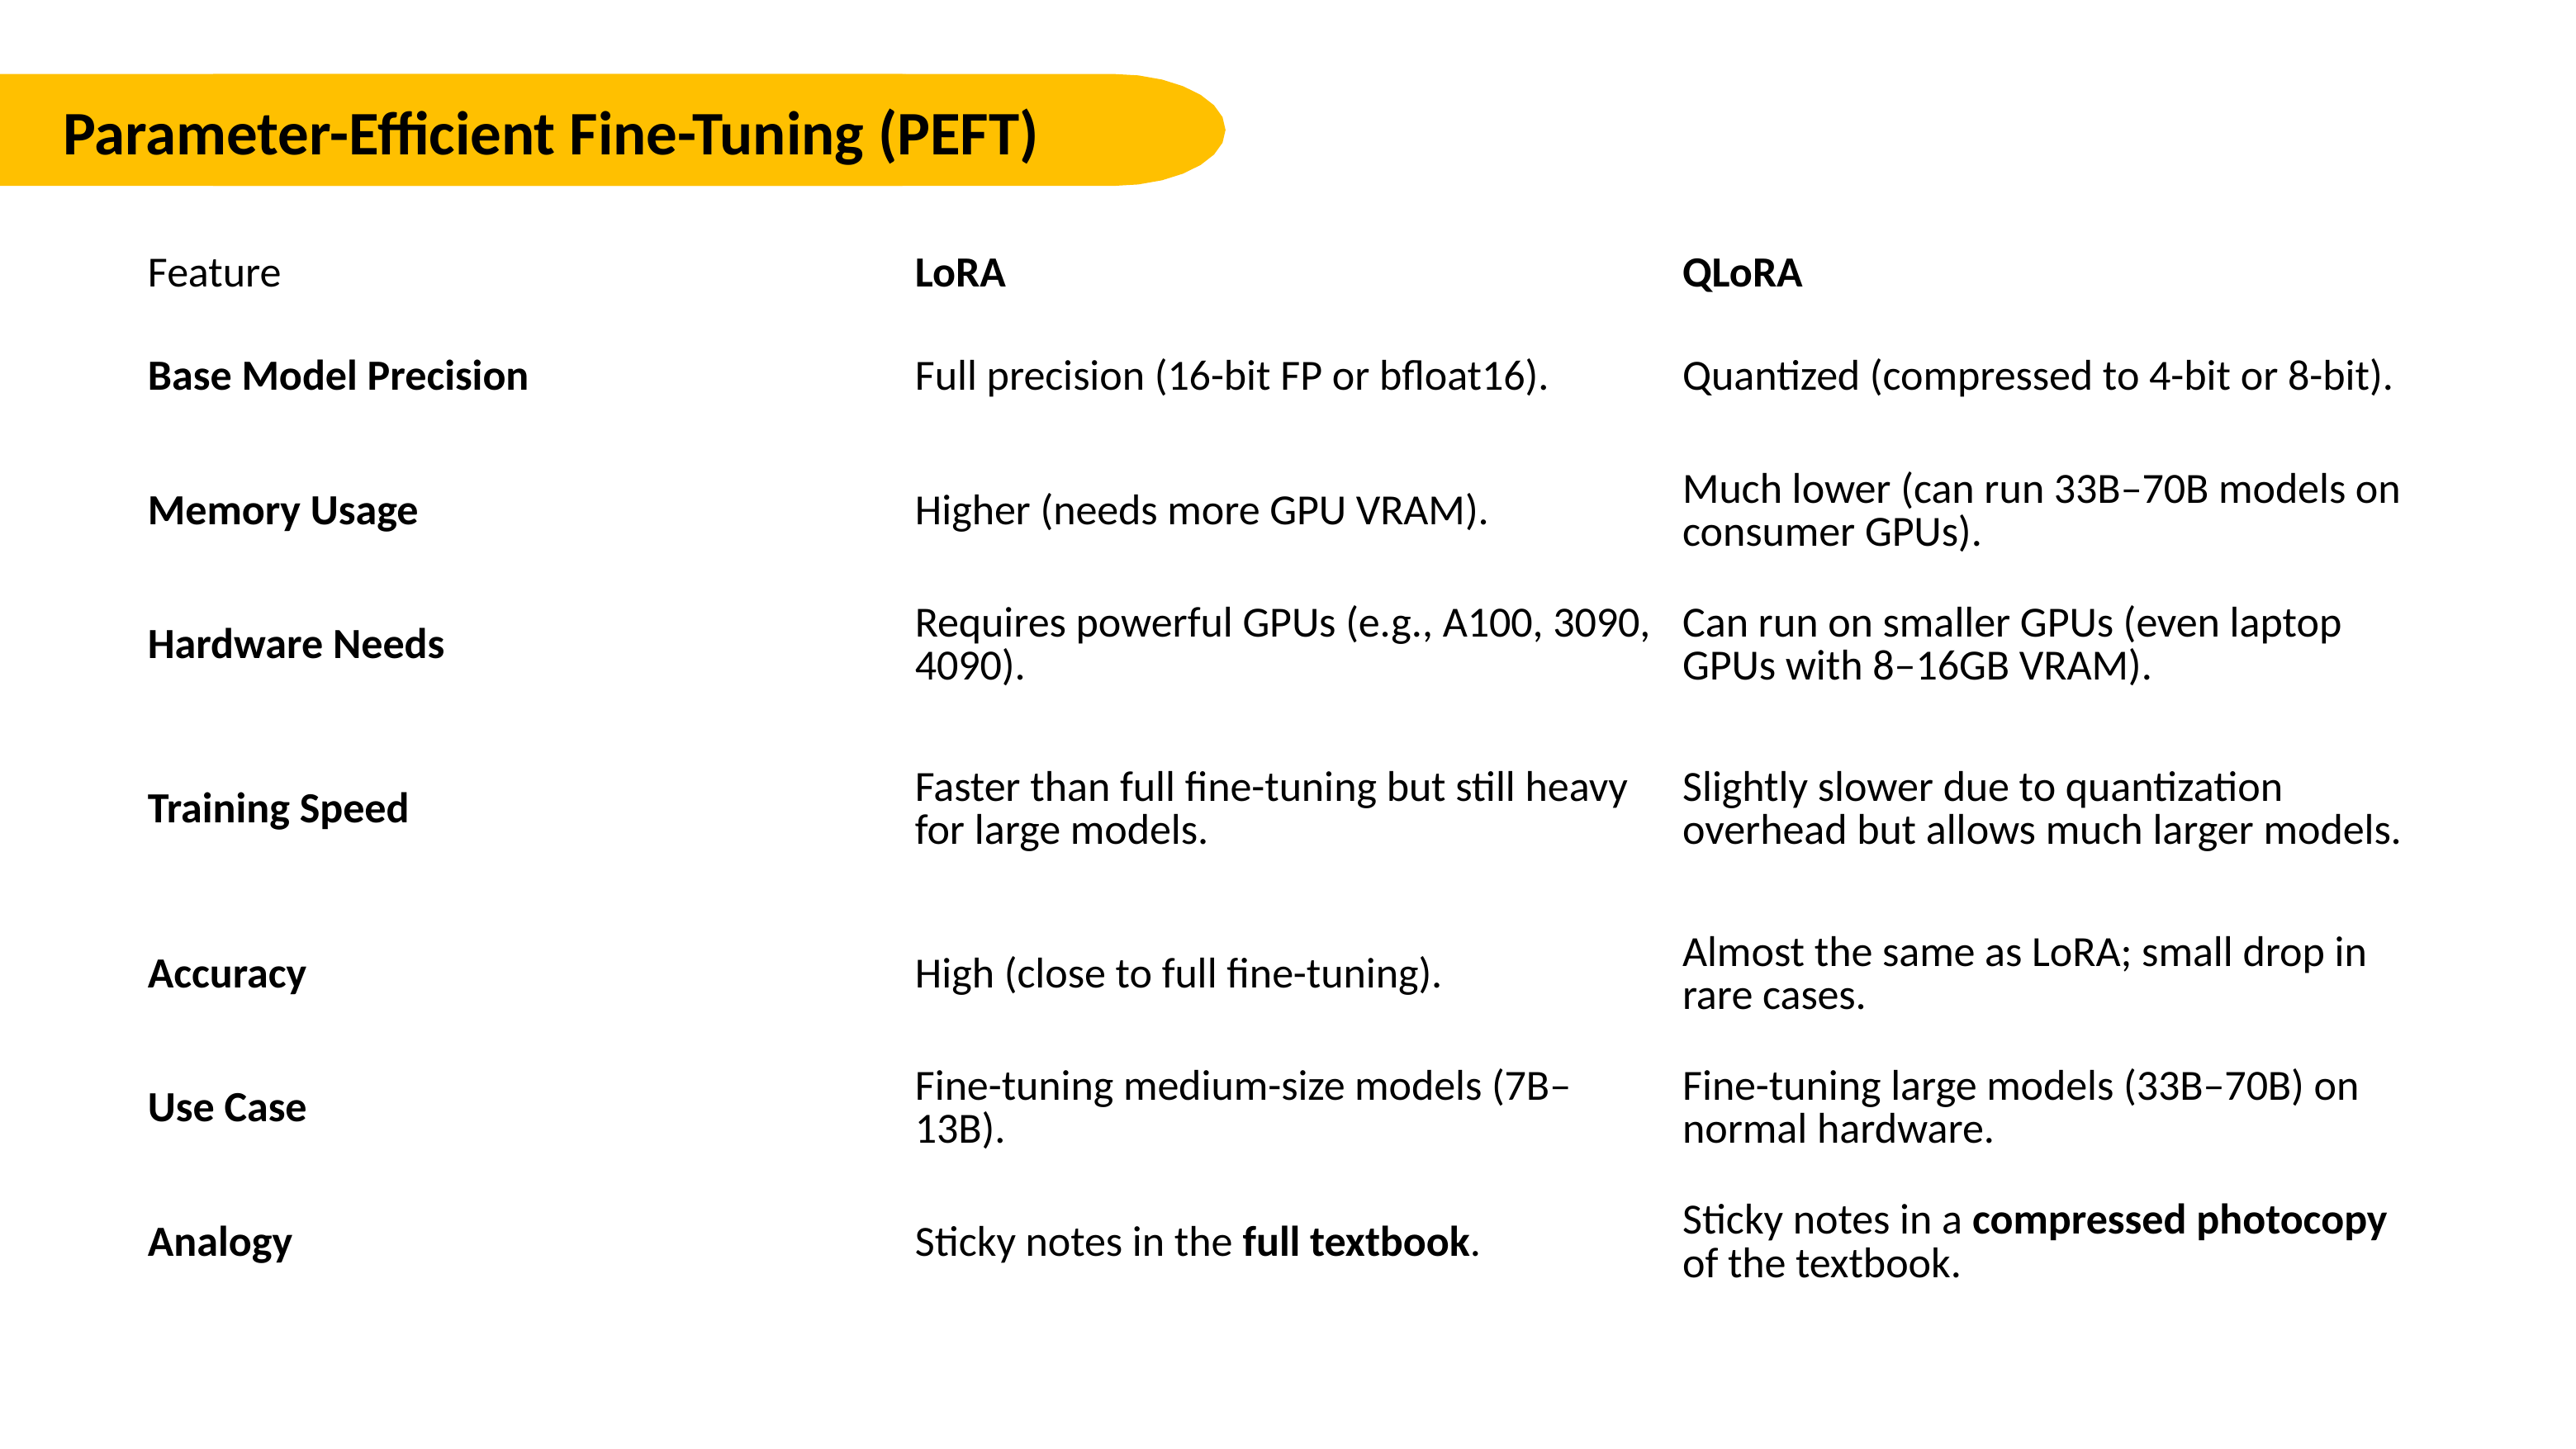

Parameter-Efficient Fine-Tuning (PEFT)
| Feature | LoRA | QLoRA |
| --- | --- | --- |
| Base Model Precision | Full precision (16-bit FP or bfloat16). | Quantized (compressed to 4-bit or 8-bit). |
| Memory Usage | Higher (needs more GPU VRAM). | Much lower (can run 33B–70B models on consumer GPUs). |
| Hardware Needs | Requires powerful GPUs (e.g., A100, 3090, 4090). | Can run on smaller GPUs (even laptop GPUs with 8–16GB VRAM). |
| Training Speed | Faster than full fine-tuning but still heavy for large models. | Slightly slower due to quantization overhead but allows much larger models. |
| Accuracy | High (close to full fine-tuning). | Almost the same as LoRA; small drop in rare cases. |
| Use Case | Fine-tuning medium-size models (7B–13B). | Fine-tuning large models (33B–70B) on normal hardware. |
| Analogy | Sticky notes in the full textbook. | Sticky notes in a compressed photocopy of the textbook. |